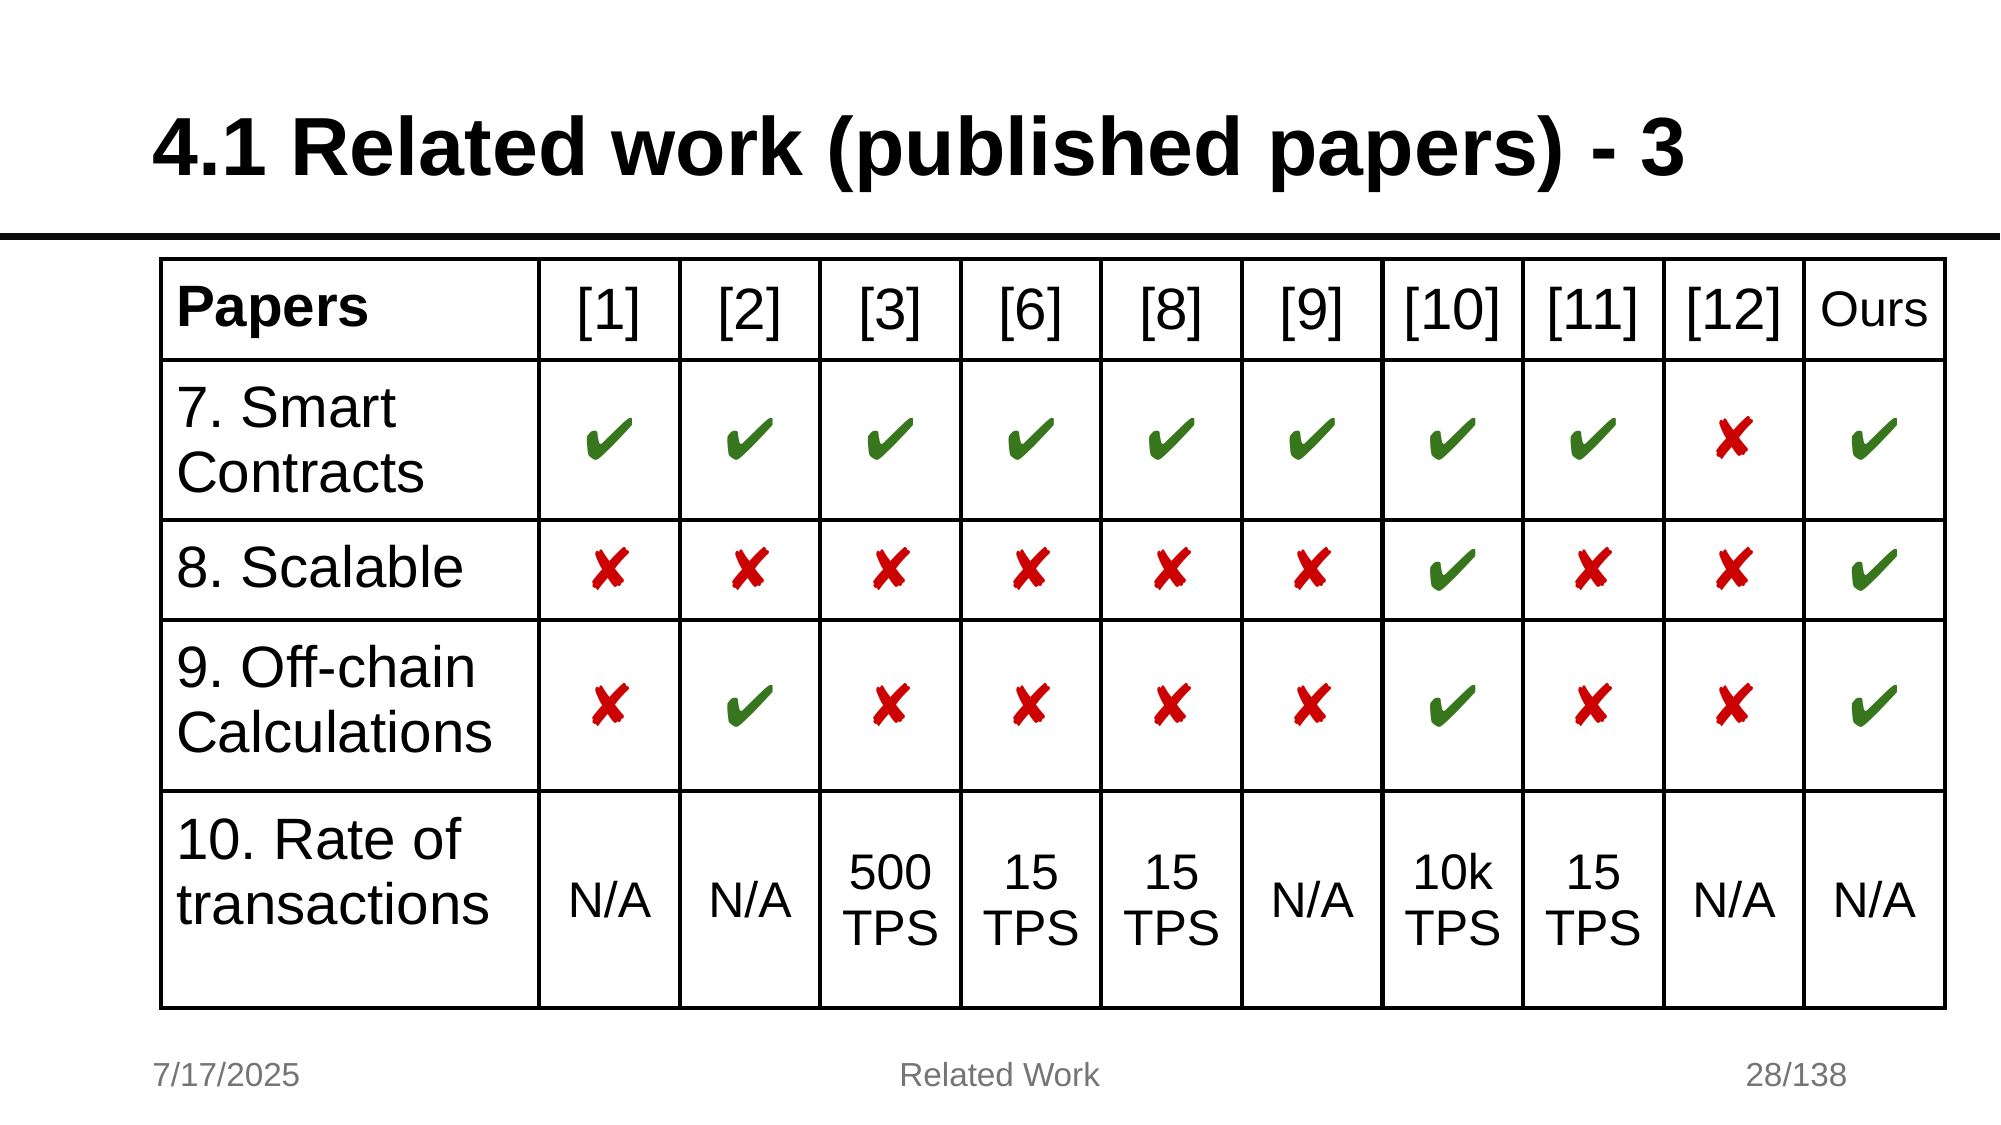

# 4.1 Related work (published papers) - 3
| Papers | [1] | [2] | [3] | [6] | [8] | [9] | [10] | [11] | [12] | Ours |
| --- | --- | --- | --- | --- | --- | --- | --- | --- | --- | --- |
| 7. Smart Contracts | ✔ | ✔ | ✔ | ✔ | ✔ | ✔ | ✔ | ✔ | ✘ | ✔ |
| 8. Scalable | ✘ | ✘ | ✘ | ✘ | ✘ | ✘ | ✔ | ✘ | ✘ | ✔ |
| 9. Off-chain Calculations | ✘ | ✔ | ✘ | ✘ | ✘ | ✘ | ✔ | ✘ | ✘ | ✔ |
| 10. Rate of transactions | N/A | N/A | 500 TPS | 15 TPS | 15 TPS | N/A | 10k TPS | 15 TPS | N/A | N/A |
7/17/2025
Related Work
28/138